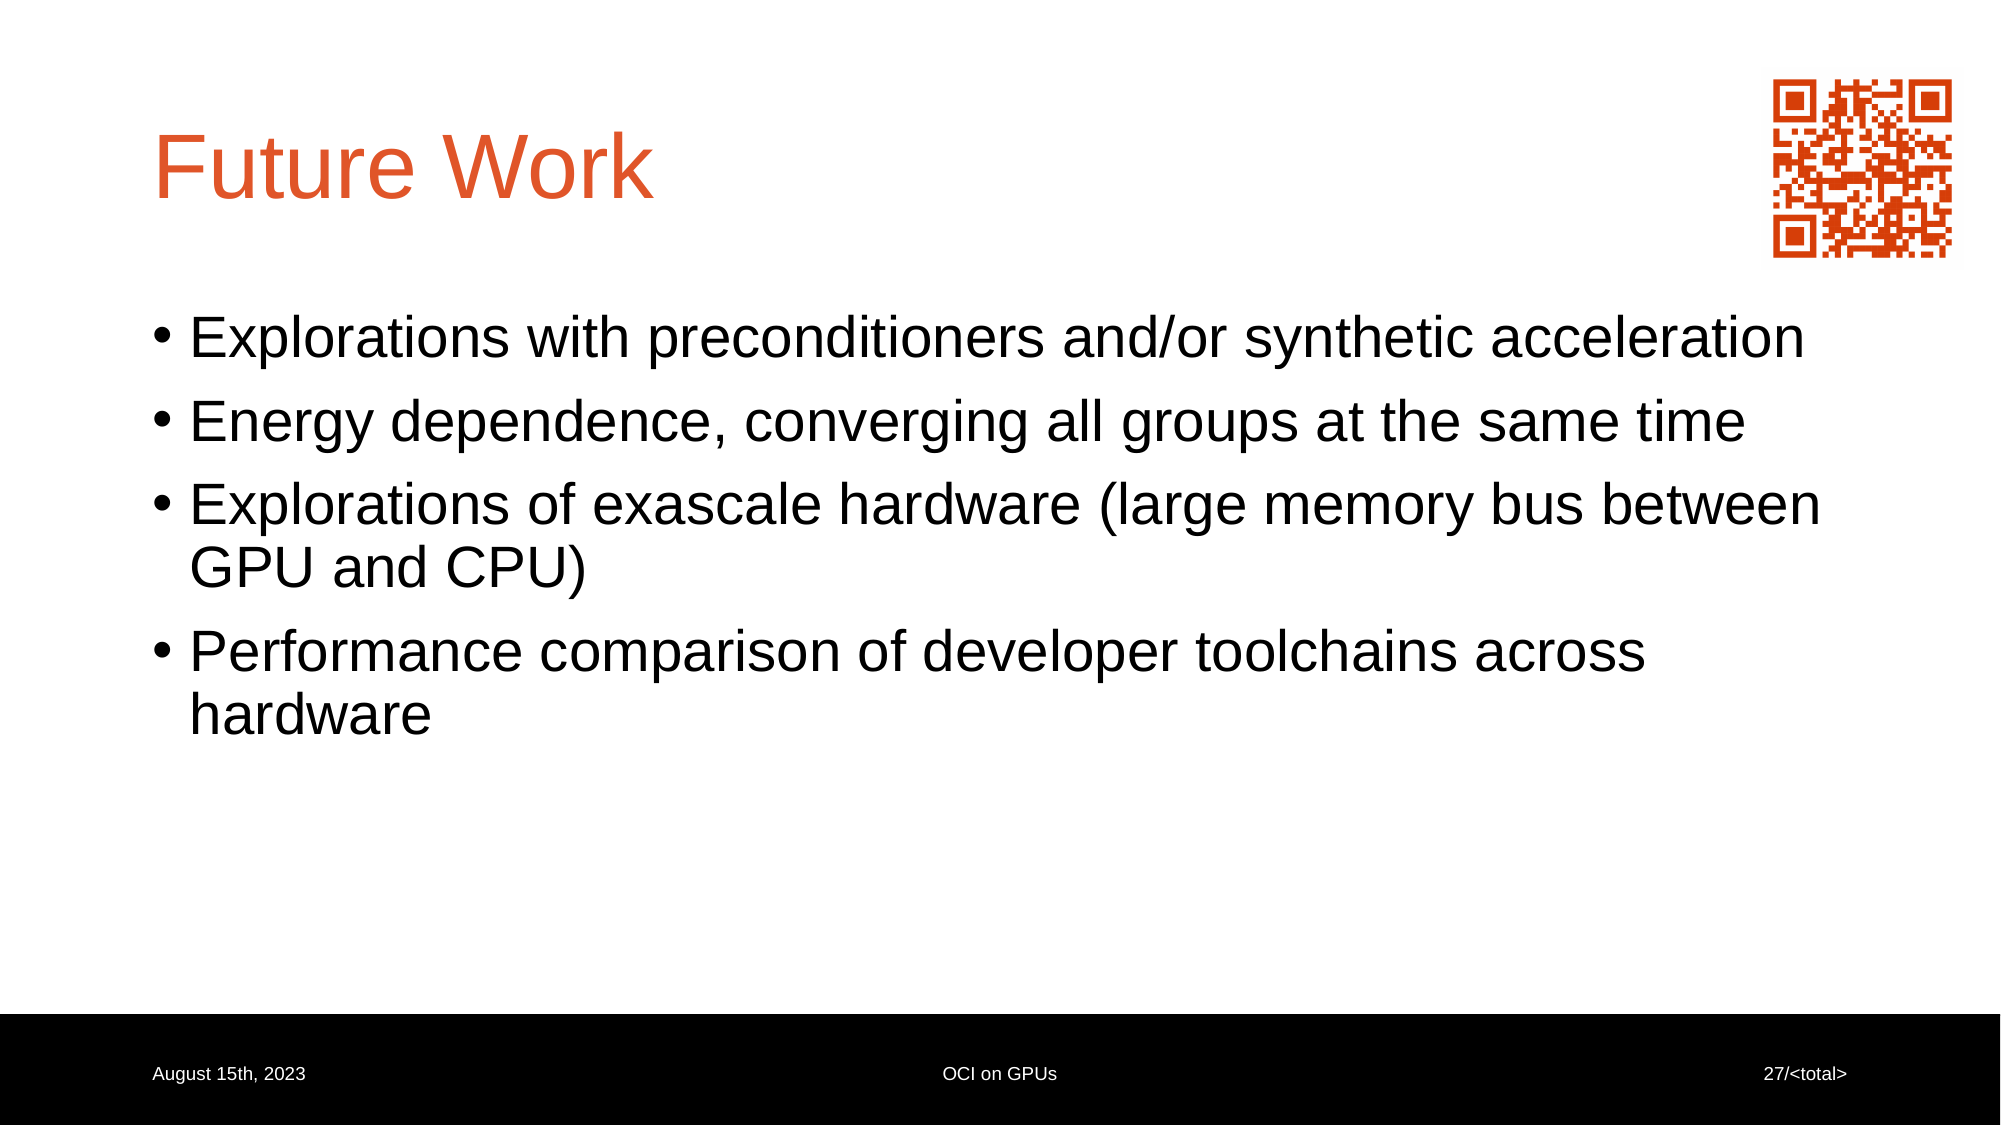

# Future Work
Explorations with preconditioners and/or synthetic acceleration
Energy dependence, converging all groups at the same time
Explorations of exascale hardware (large memory bus between GPU and CPU)
Performance comparison of developer toolchains across hardware

August 15th, 2023
OCI on GPUs
27